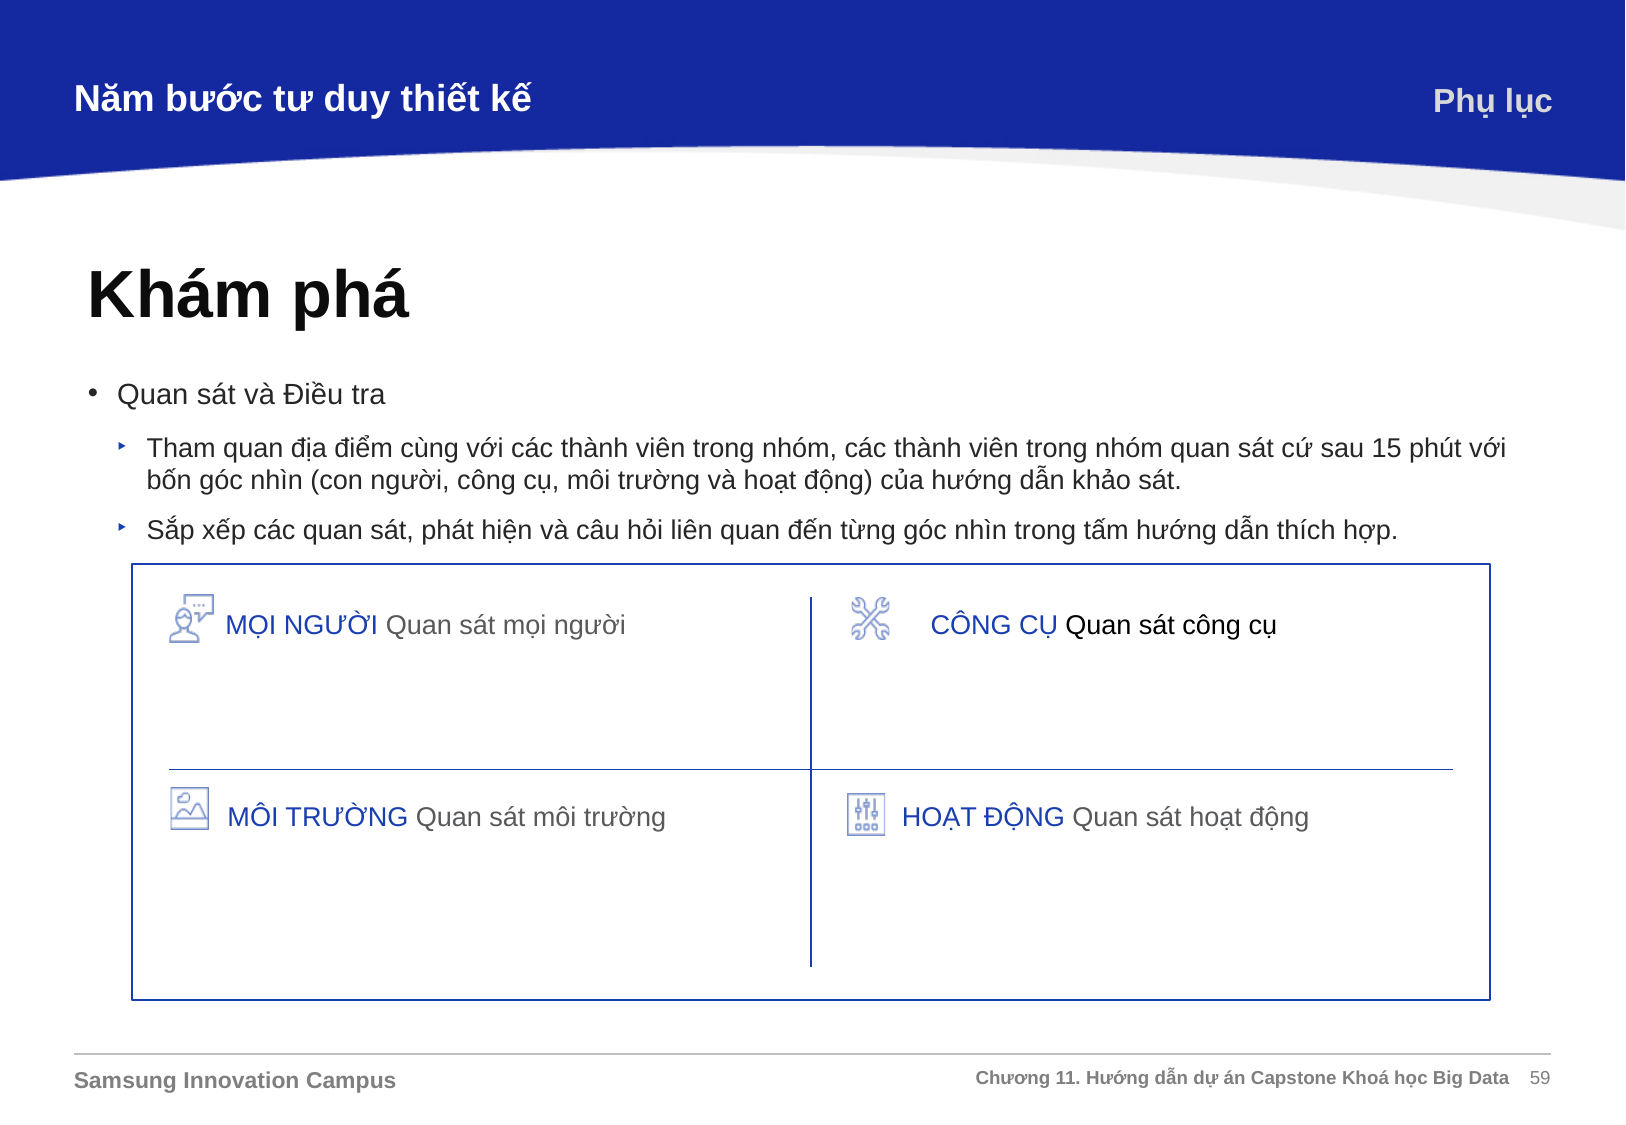

Năm bước tư duy thiết kế
Phụ lục
Khám phá
Quan sát và Điều tra
Tham quan địa điểm cùng với các thành viên trong nhóm, các thành viên trong nhóm quan sát cứ sau 15 phút với bốn góc nhìn (con người, công cụ, môi trường và hoạt động) của hướng dẫn khảo sát.
Sắp xếp các quan sát, phát hiện và câu hỏi liên quan đến từng góc nhìn trong tấm hướng dẫn thích hợp.

MỌI NGƯỜI Quan sát mọi người 	                                  CÔNG CỤ Quan sát công cụ

MÔI TRƯỜNG Quan sát môi trường
HOẠT ĐỘNG Quan sát hoạt động